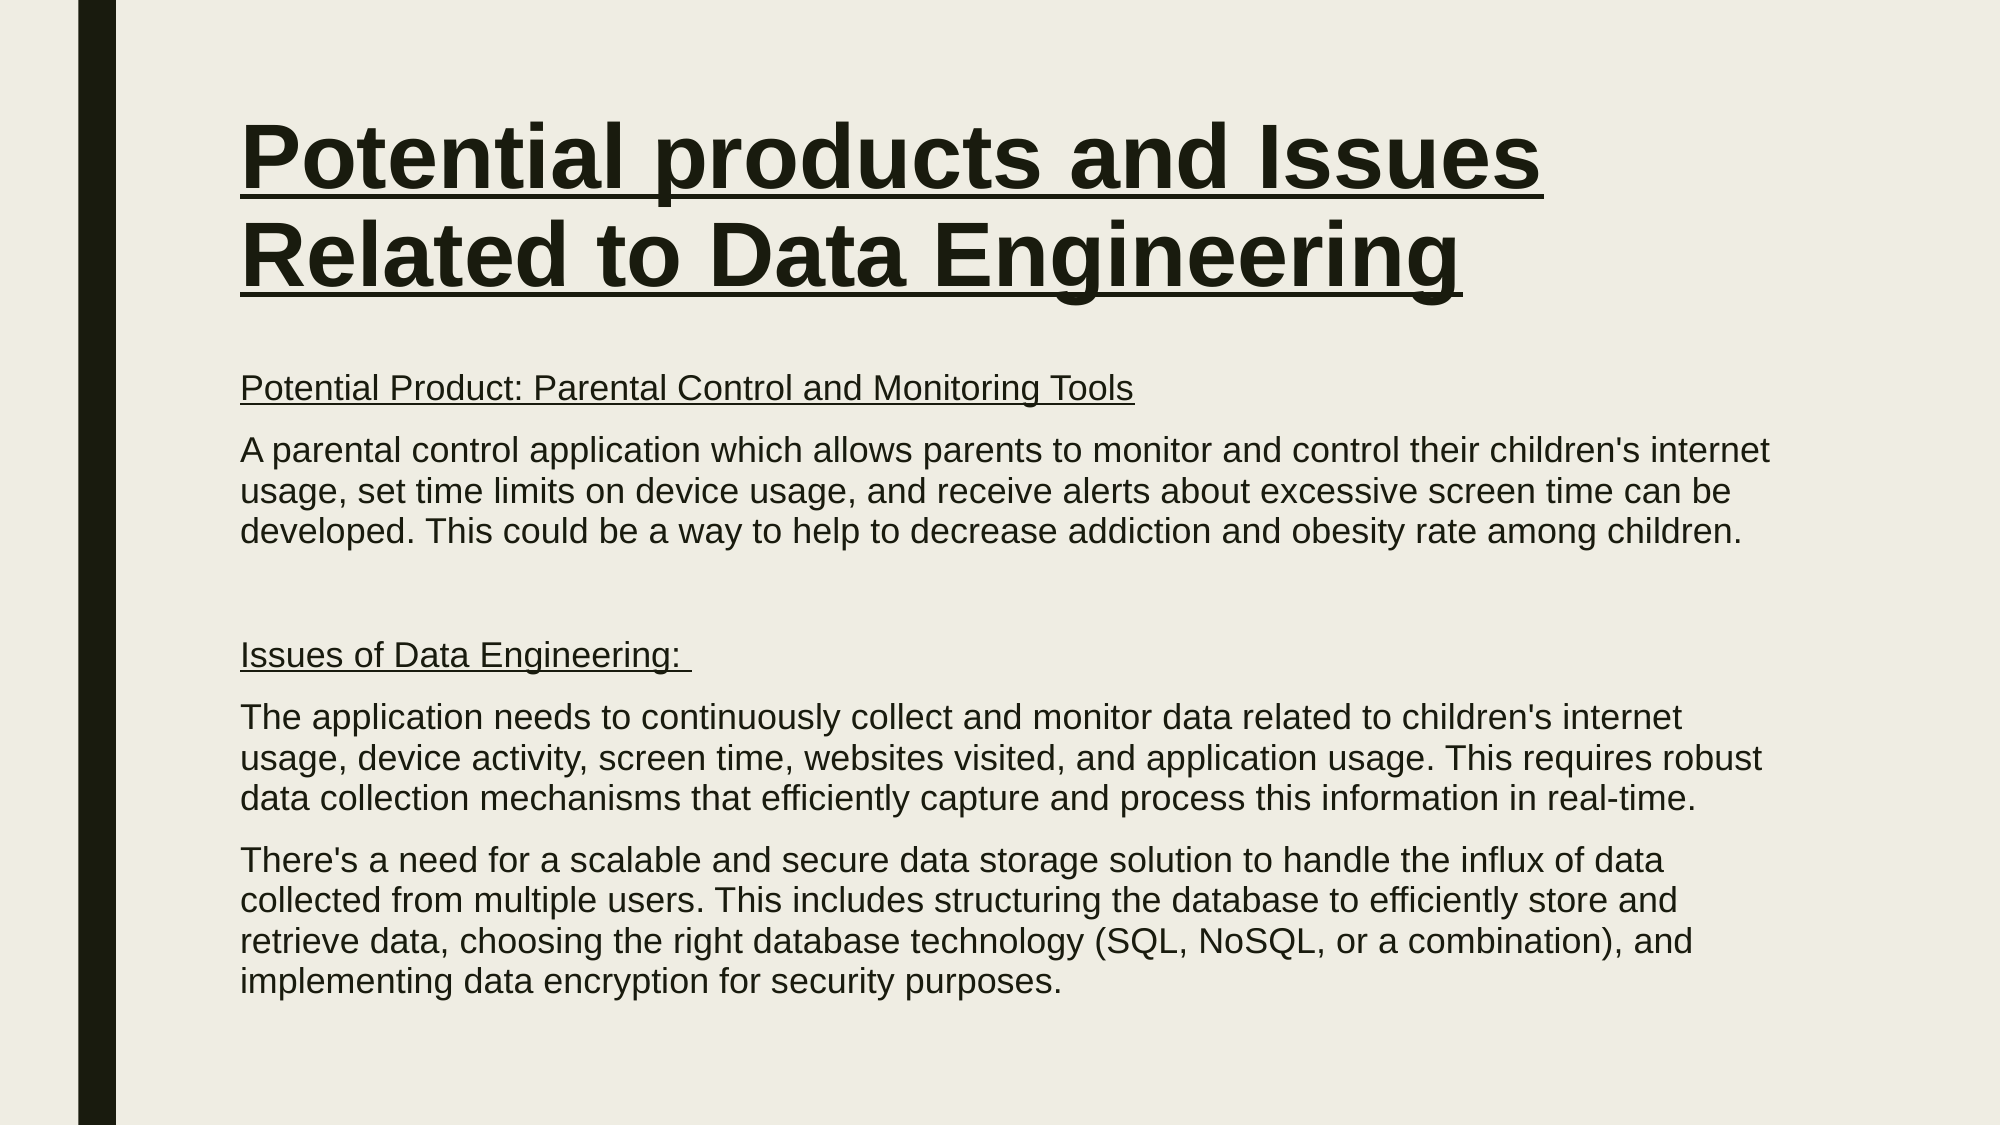

# Potential products and Issues Related to Data Engineering
Potential Product: Parental Control and Monitoring Tools
A parental control application which allows parents to monitor and control their children's internet usage, set time limits on device usage, and receive alerts about excessive screen time can be developed. This could be a way to help to decrease addiction and obesity rate among children.

Issues of Data Engineering:
The application needs to continuously collect and monitor data related to children's internet usage, device activity, screen time, websites visited, and application usage. This requires robust data collection mechanisms that efficiently capture and process this information in real-time.
There's a need for a scalable and secure data storage solution to handle the influx of data collected from multiple users. This includes structuring the database to efficiently store and retrieve data, choosing the right database technology (SQL, NoSQL, or a combination), and implementing data encryption for security purposes.